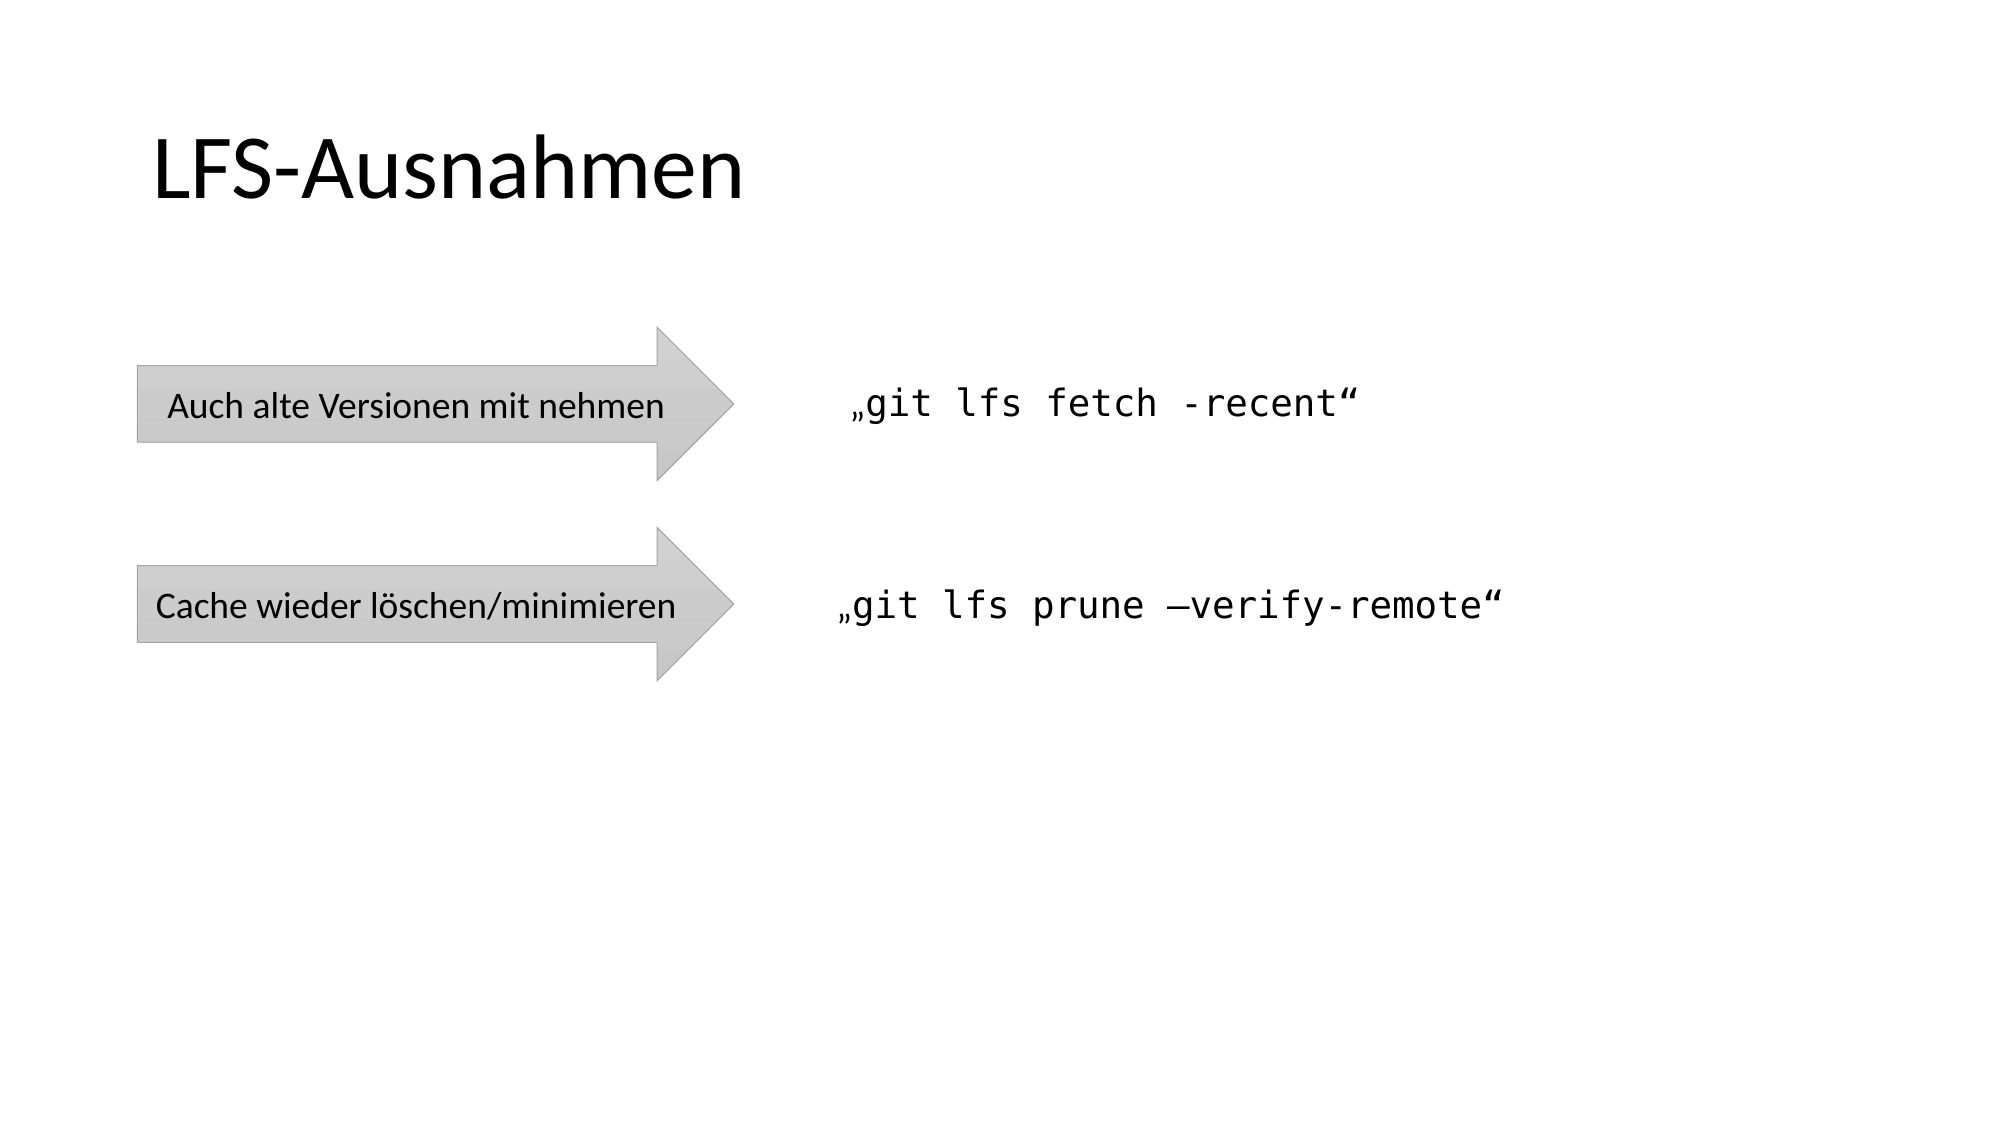

# LFS-Ausnahmen
Auch alte Versionen mit nehmen
„git lfs fetch -recent“
Cache wieder löschen/minimieren
„git lfs prune –verify-remote“